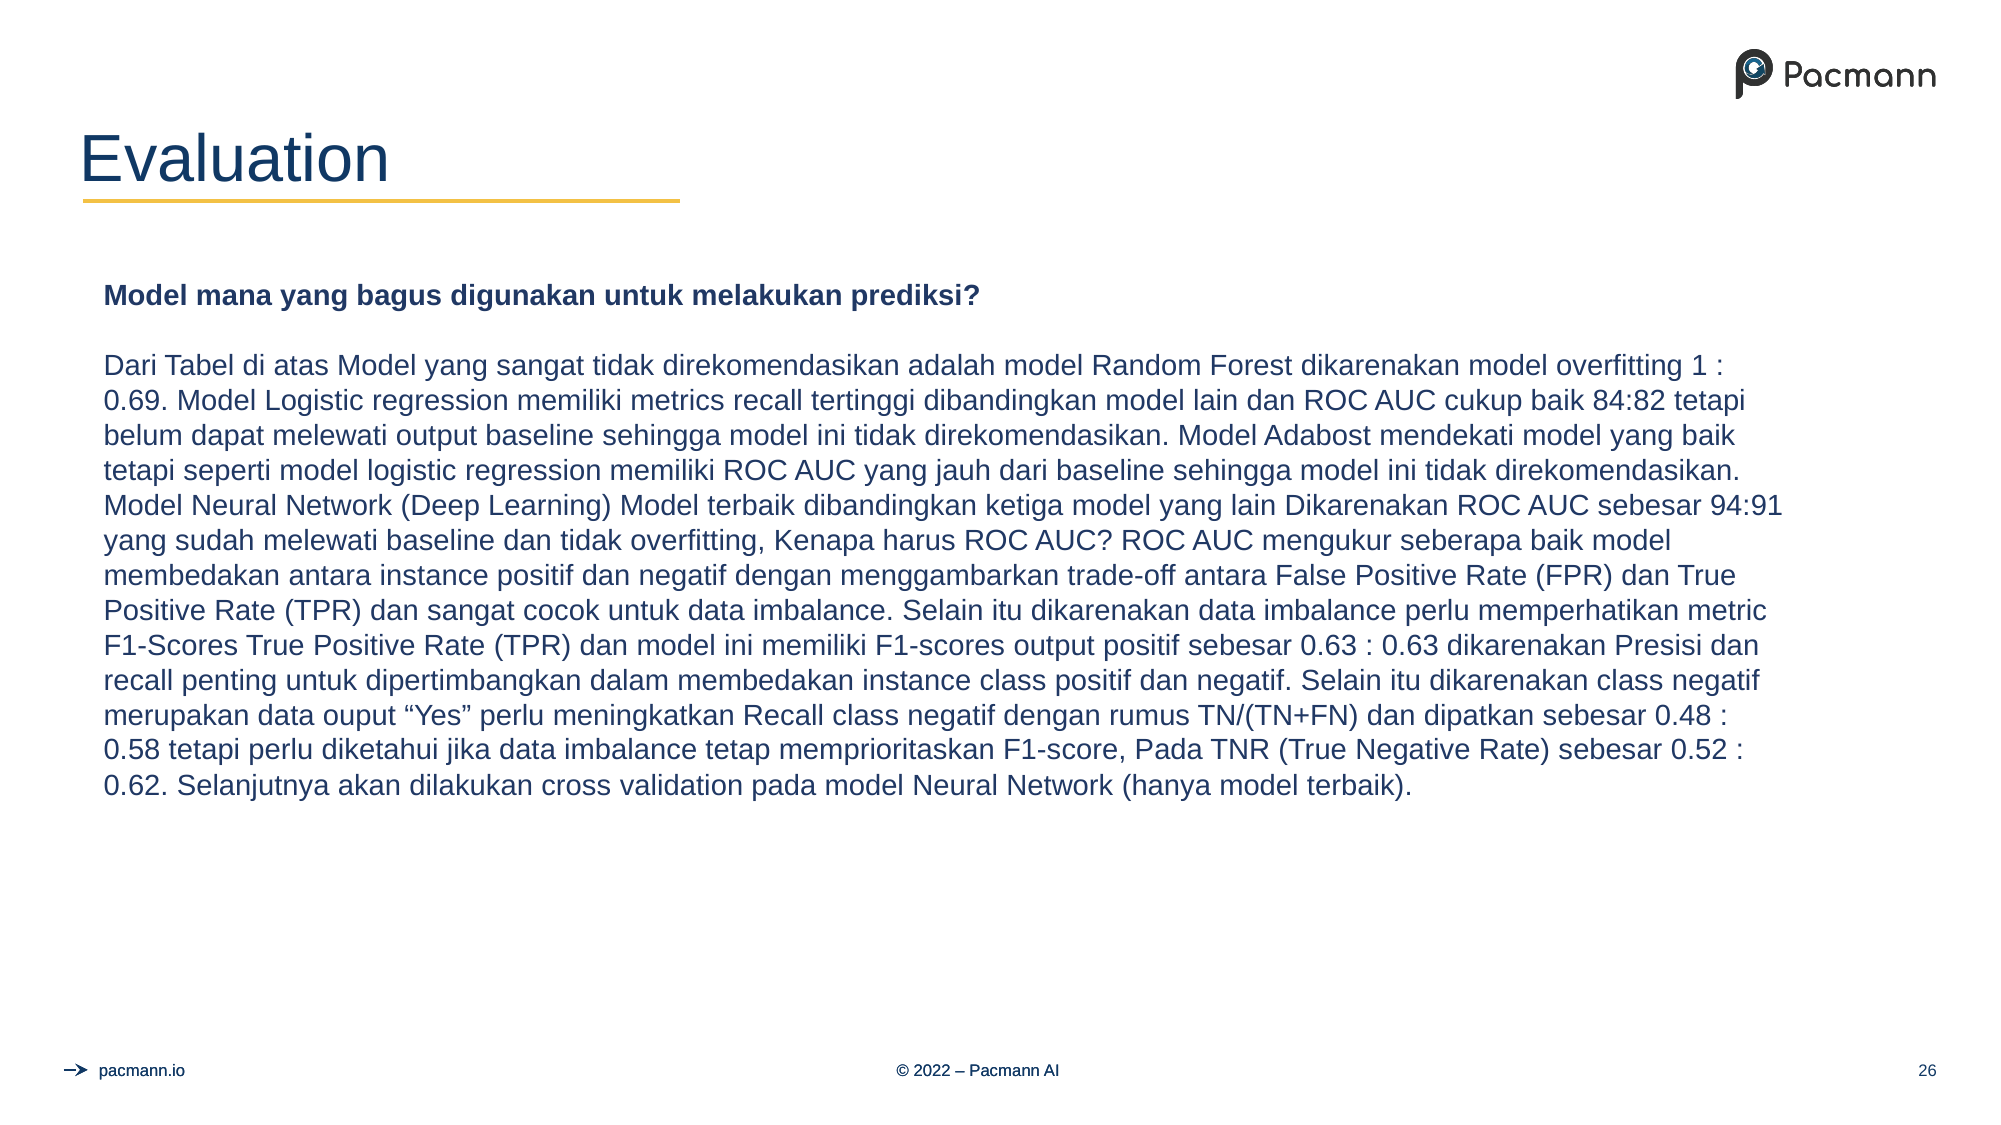

# Evaluation
Model mana yang bagus digunakan untuk melakukan prediksi?

Dari Tabel di atas Model yang sangat tidak direkomendasikan adalah model Random Forest dikarenakan model overfitting 1 : 0.69. Model Logistic regression memiliki metrics recall tertinggi dibandingkan model lain dan ROC AUC cukup baik 84:82 tetapi belum dapat melewati output baseline sehingga model ini tidak direkomendasikan. Model Adabost mendekati model yang baik tetapi seperti model logistic regression memiliki ROC AUC yang jauh dari baseline sehingga model ini tidak direkomendasikan.
Model Neural Network (Deep Learning) Model terbaik dibandingkan ketiga model yang lain Dikarenakan ROC AUC sebesar 94:91 yang sudah melewati baseline dan tidak overfitting, Kenapa harus ROC AUC? ROC AUC mengukur seberapa baik model membedakan antara instance positif dan negatif dengan menggambarkan trade-off antara False Positive Rate (FPR) dan True Positive Rate (TPR) dan sangat cocok untuk data imbalance. Selain itu dikarenakan data imbalance perlu memperhatikan metric F1-Scores True Positive Rate (TPR) dan model ini memiliki F1-scores output positif sebesar 0.63 : 0.63 dikarenakan Presisi dan recall penting untuk dipertimbangkan dalam membedakan instance class positif dan negatif. Selain itu dikarenakan class negatif merupakan data ouput “Yes” perlu meningkatkan Recall class negatif dengan rumus TN/(TN+FN) dan dipatkan sebesar 0.48 : 0.58 tetapi perlu diketahui jika data imbalance tetap memprioritaskan F1-score, Pada TNR (True Negative Rate) sebesar 0.52 : 0.62. Selanjutnya akan dilakukan cross validation pada model Neural Network (hanya model terbaik).